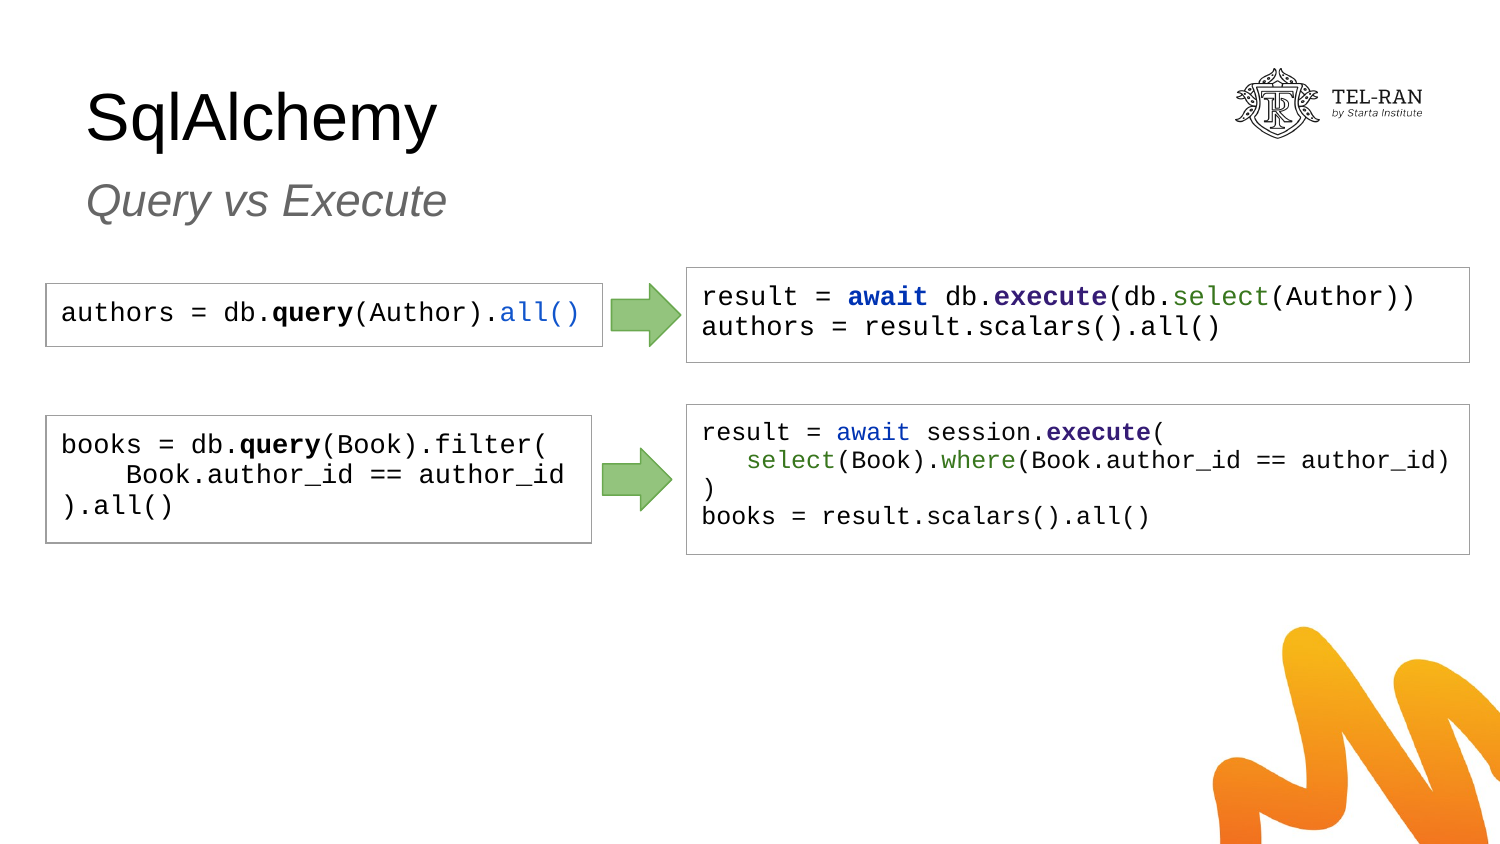

# SqlAlchemy
Query vs Execute
| result = await db.execute(db.select(Author)) authors = result.scalars().all() |
| --- |
| authors = db.query(Author).all() |
| --- |

| result = await session.execute( select(Book).where(Book.author\_id == author\_id) ) books = result.scalars().all() |
| --- |
| books = db.query(Book).filter( Book.author\_id == author\_id ).all() |
| --- |